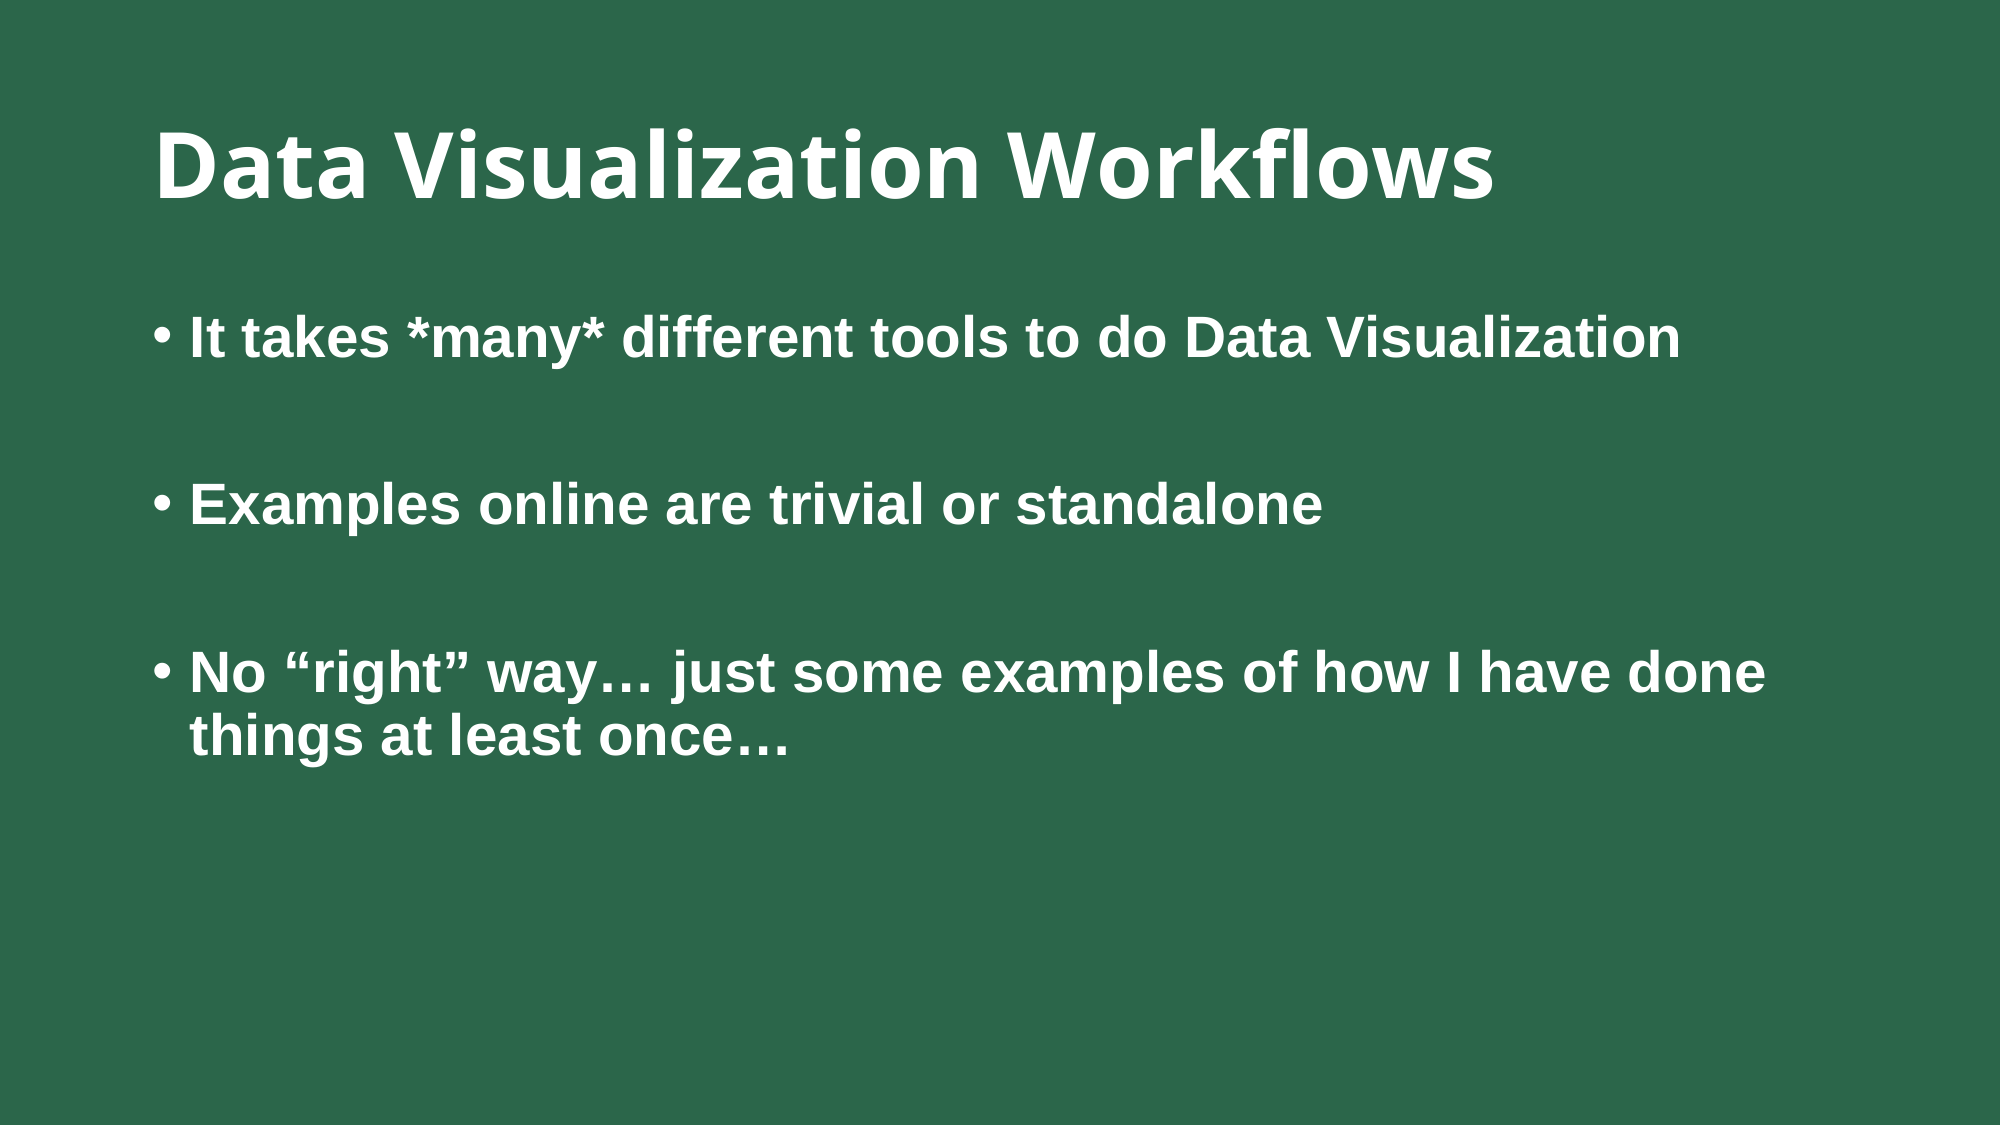

# Data Visualization Workflows
It takes *many* different tools to do Data Visualization

Examples online are trivial or standalone

No “right” way… just some examples of how I have done things at least once…